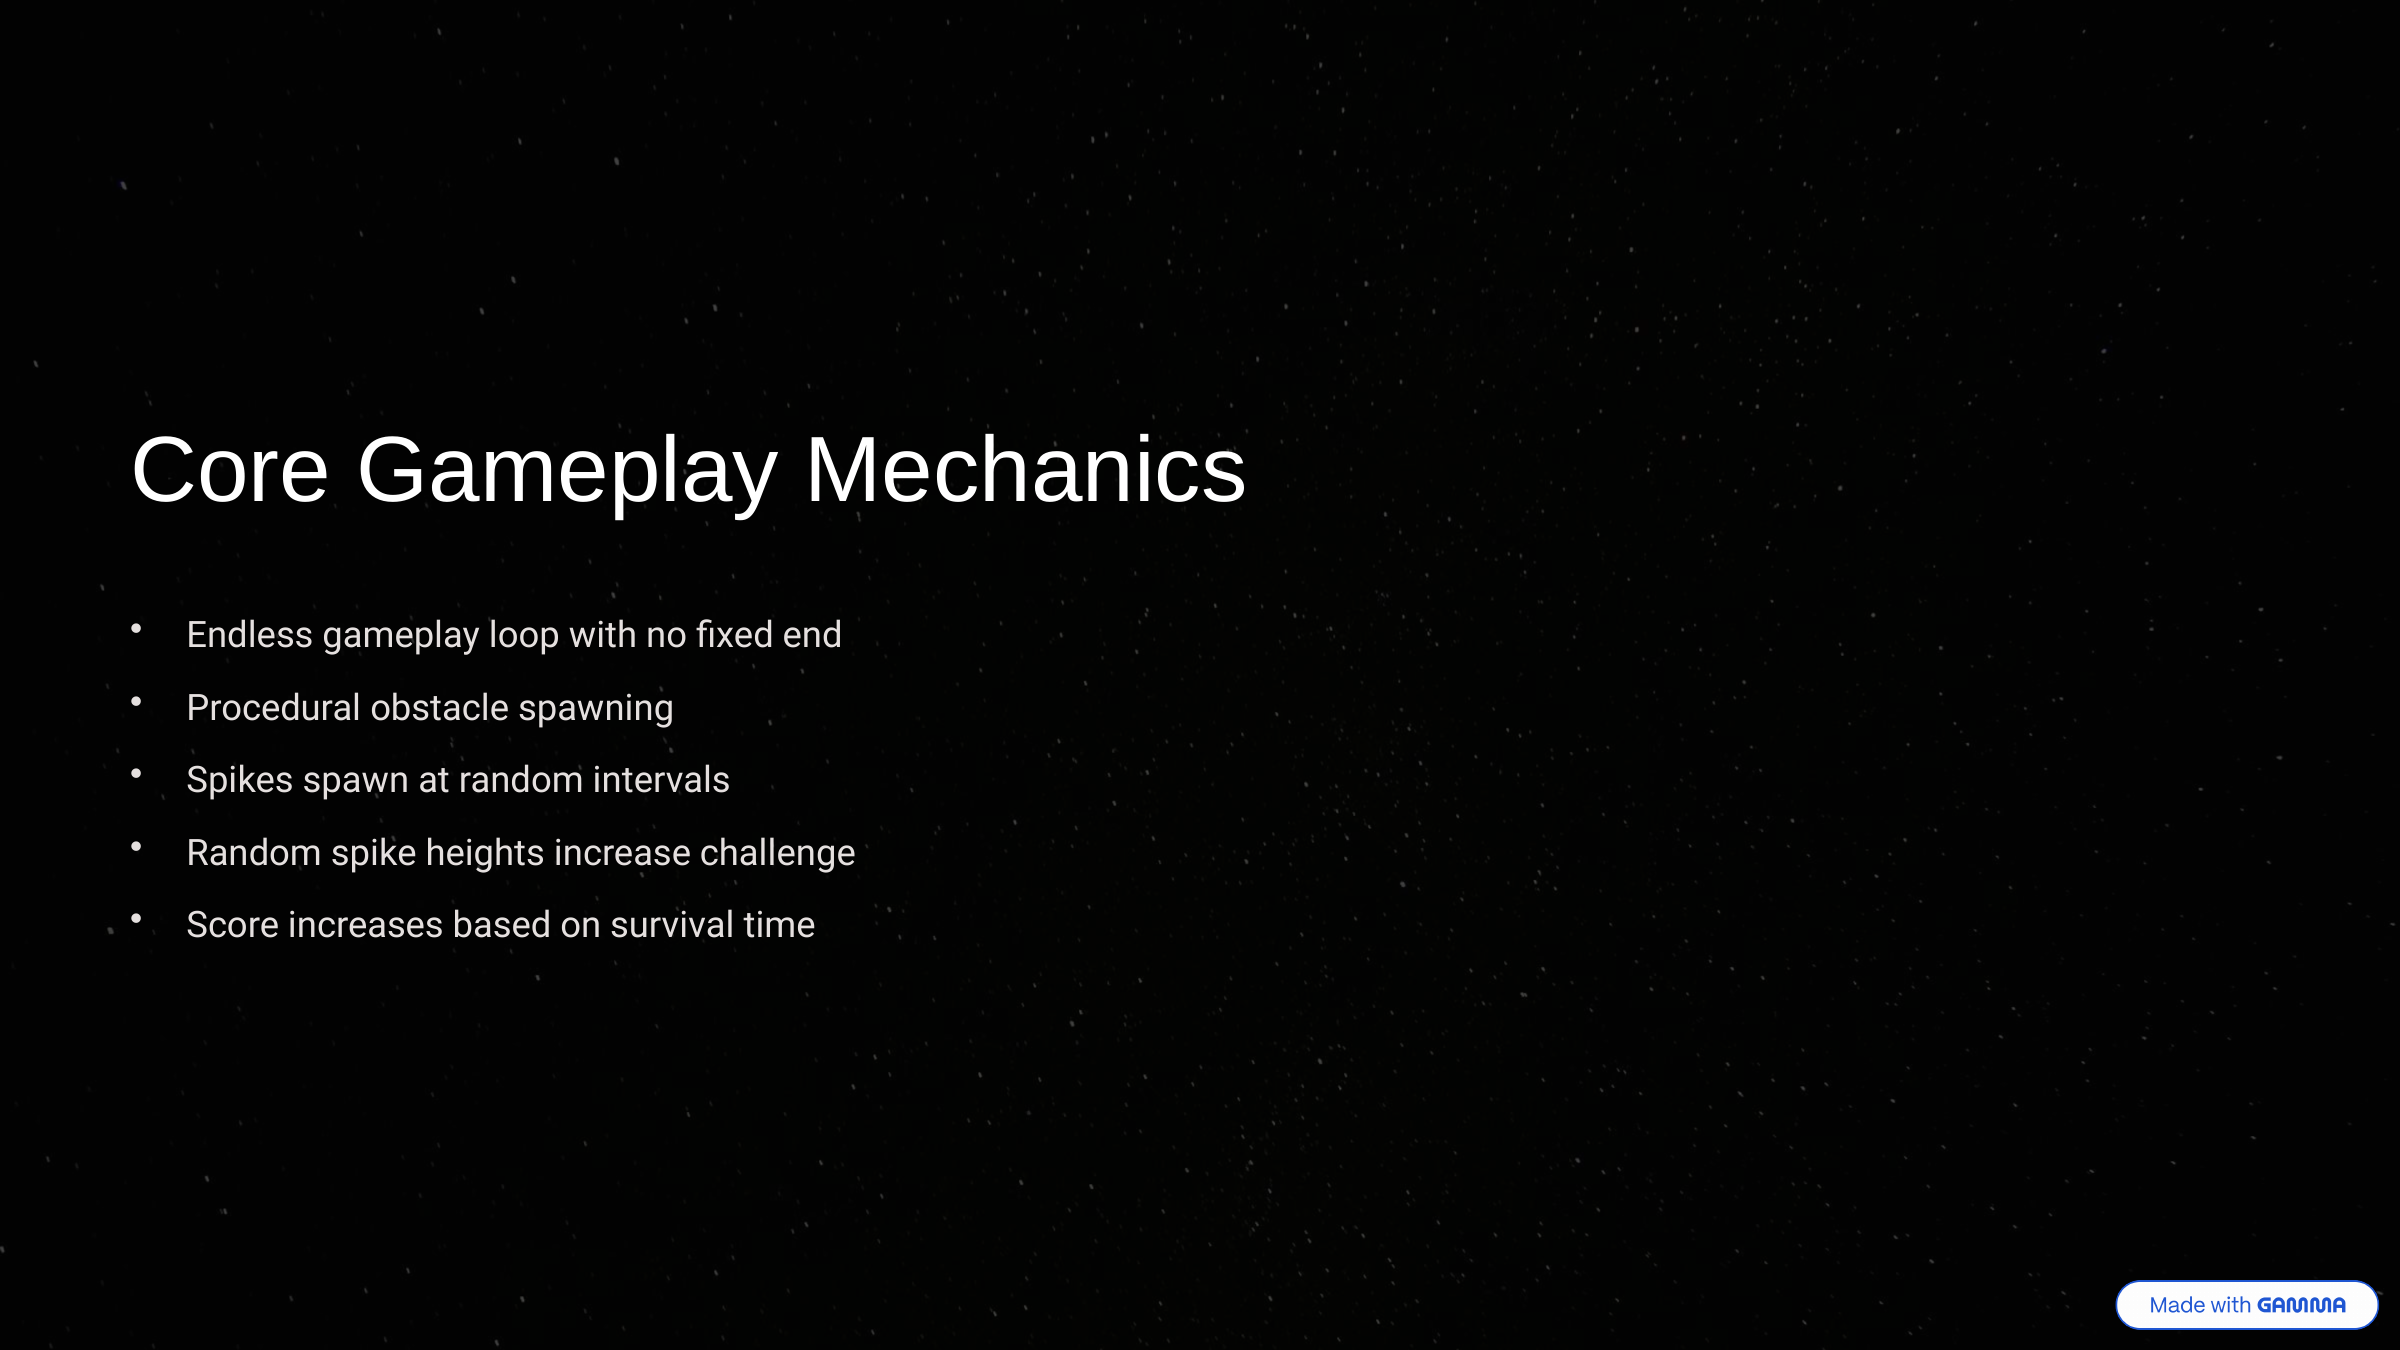

Core Gameplay Mechanics
Endless gameplay loop with no fixed end
Procedural obstacle spawning
Spikes spawn at random intervals
Random spike heights increase challenge
Score increases based on survival time